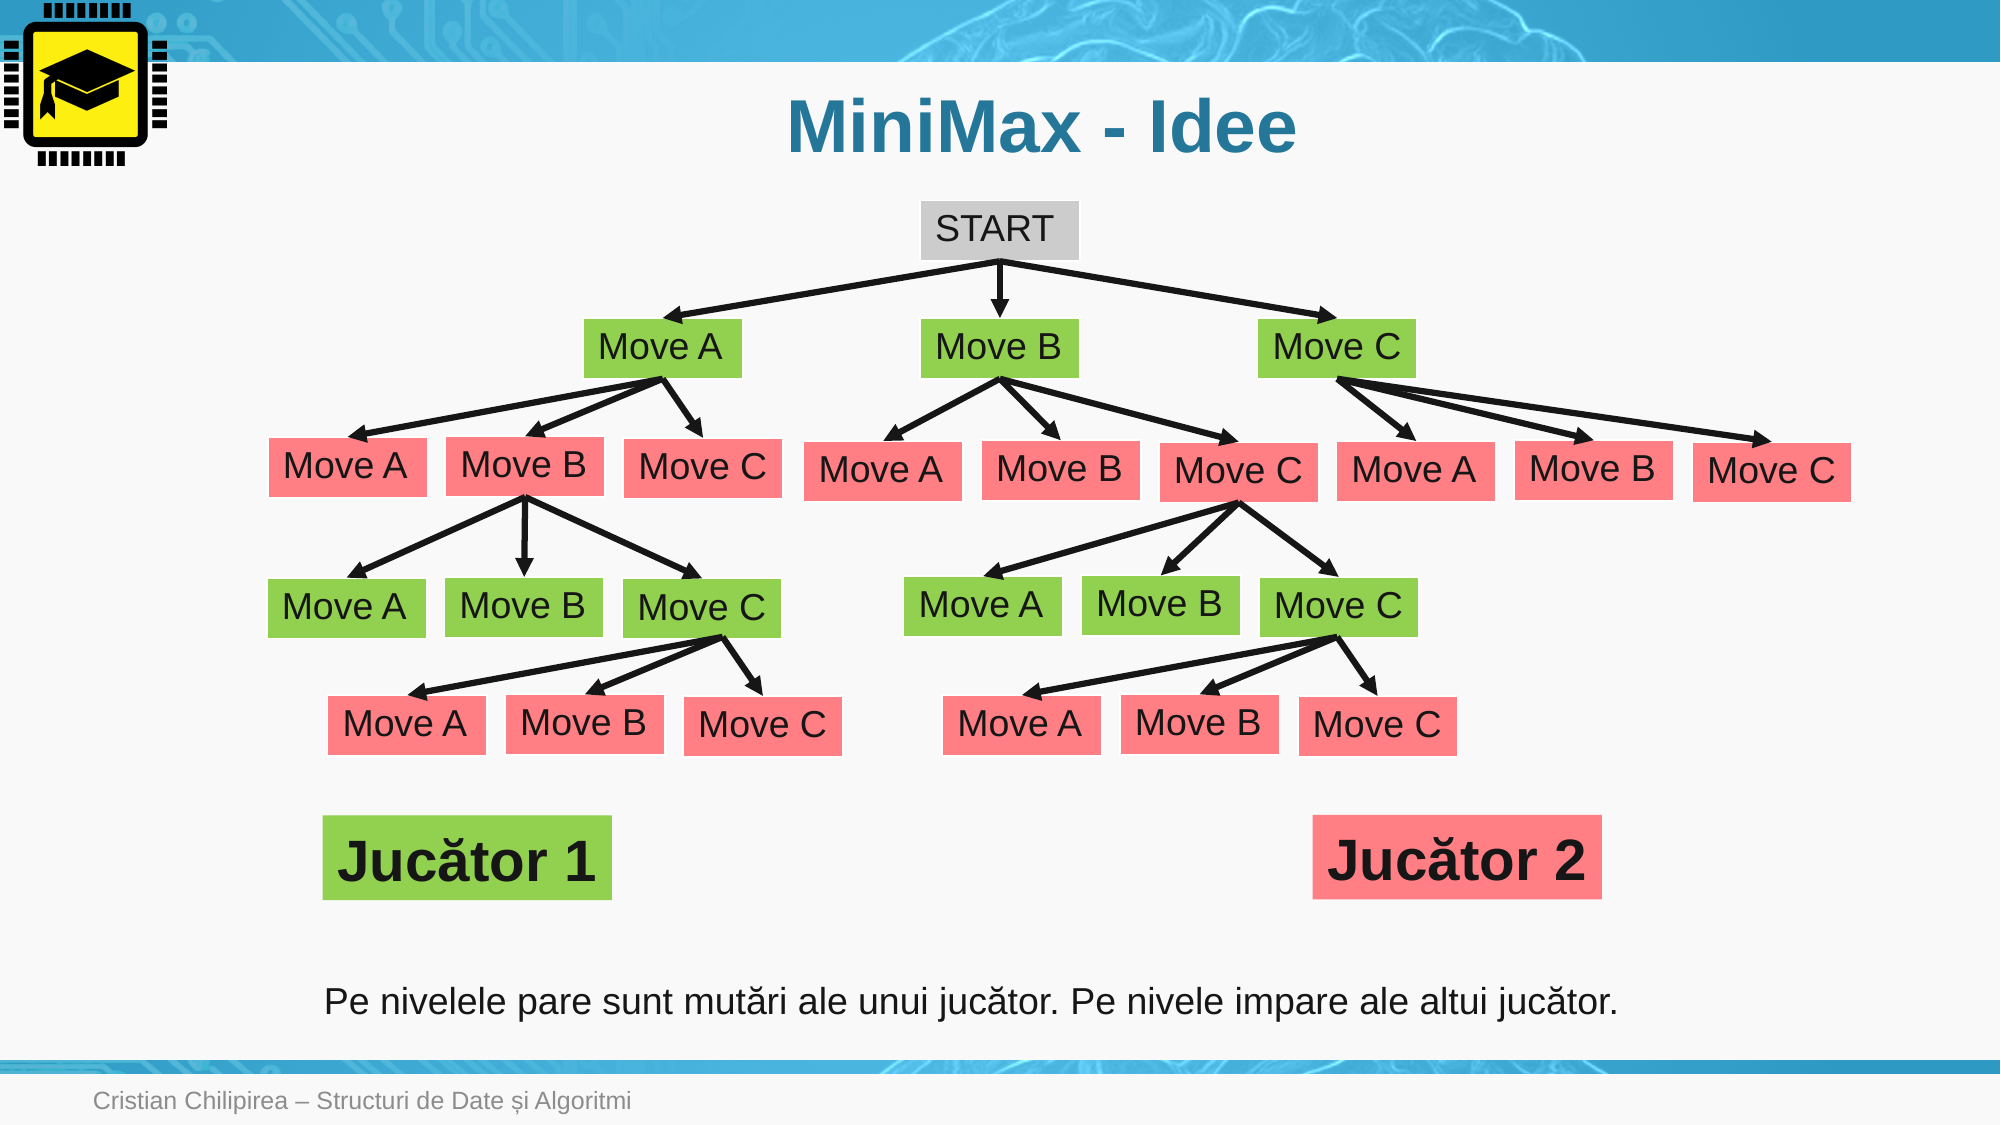

# MiniMax - Idee
| START |
| --- |
| Move A |
| --- |
| Move B |
| --- |
| Move C |
| --- |
| Move B |
| --- |
| Move A |
| --- |
| Move C |
| --- |
| Move B |
| --- |
| Move B |
| --- |
| Move A |
| --- |
| Move A |
| --- |
| Move C |
| --- |
| Move C |
| --- |
| Move B |
| --- |
| Move A |
| --- |
| Move B |
| --- |
| Move C |
| --- |
| Move A |
| --- |
| Move C |
| --- |
| Move B |
| --- |
| Move B |
| --- |
| Move A |
| --- |
| Move A |
| --- |
| Move C |
| --- |
| Move C |
| --- |
Jucător 2
Jucător 1
Pe nivelele pare sunt mutări ale unui jucător. Pe nivele impare ale altui jucător.
Cristian Chilipirea – Structuri de Date și Algoritmi